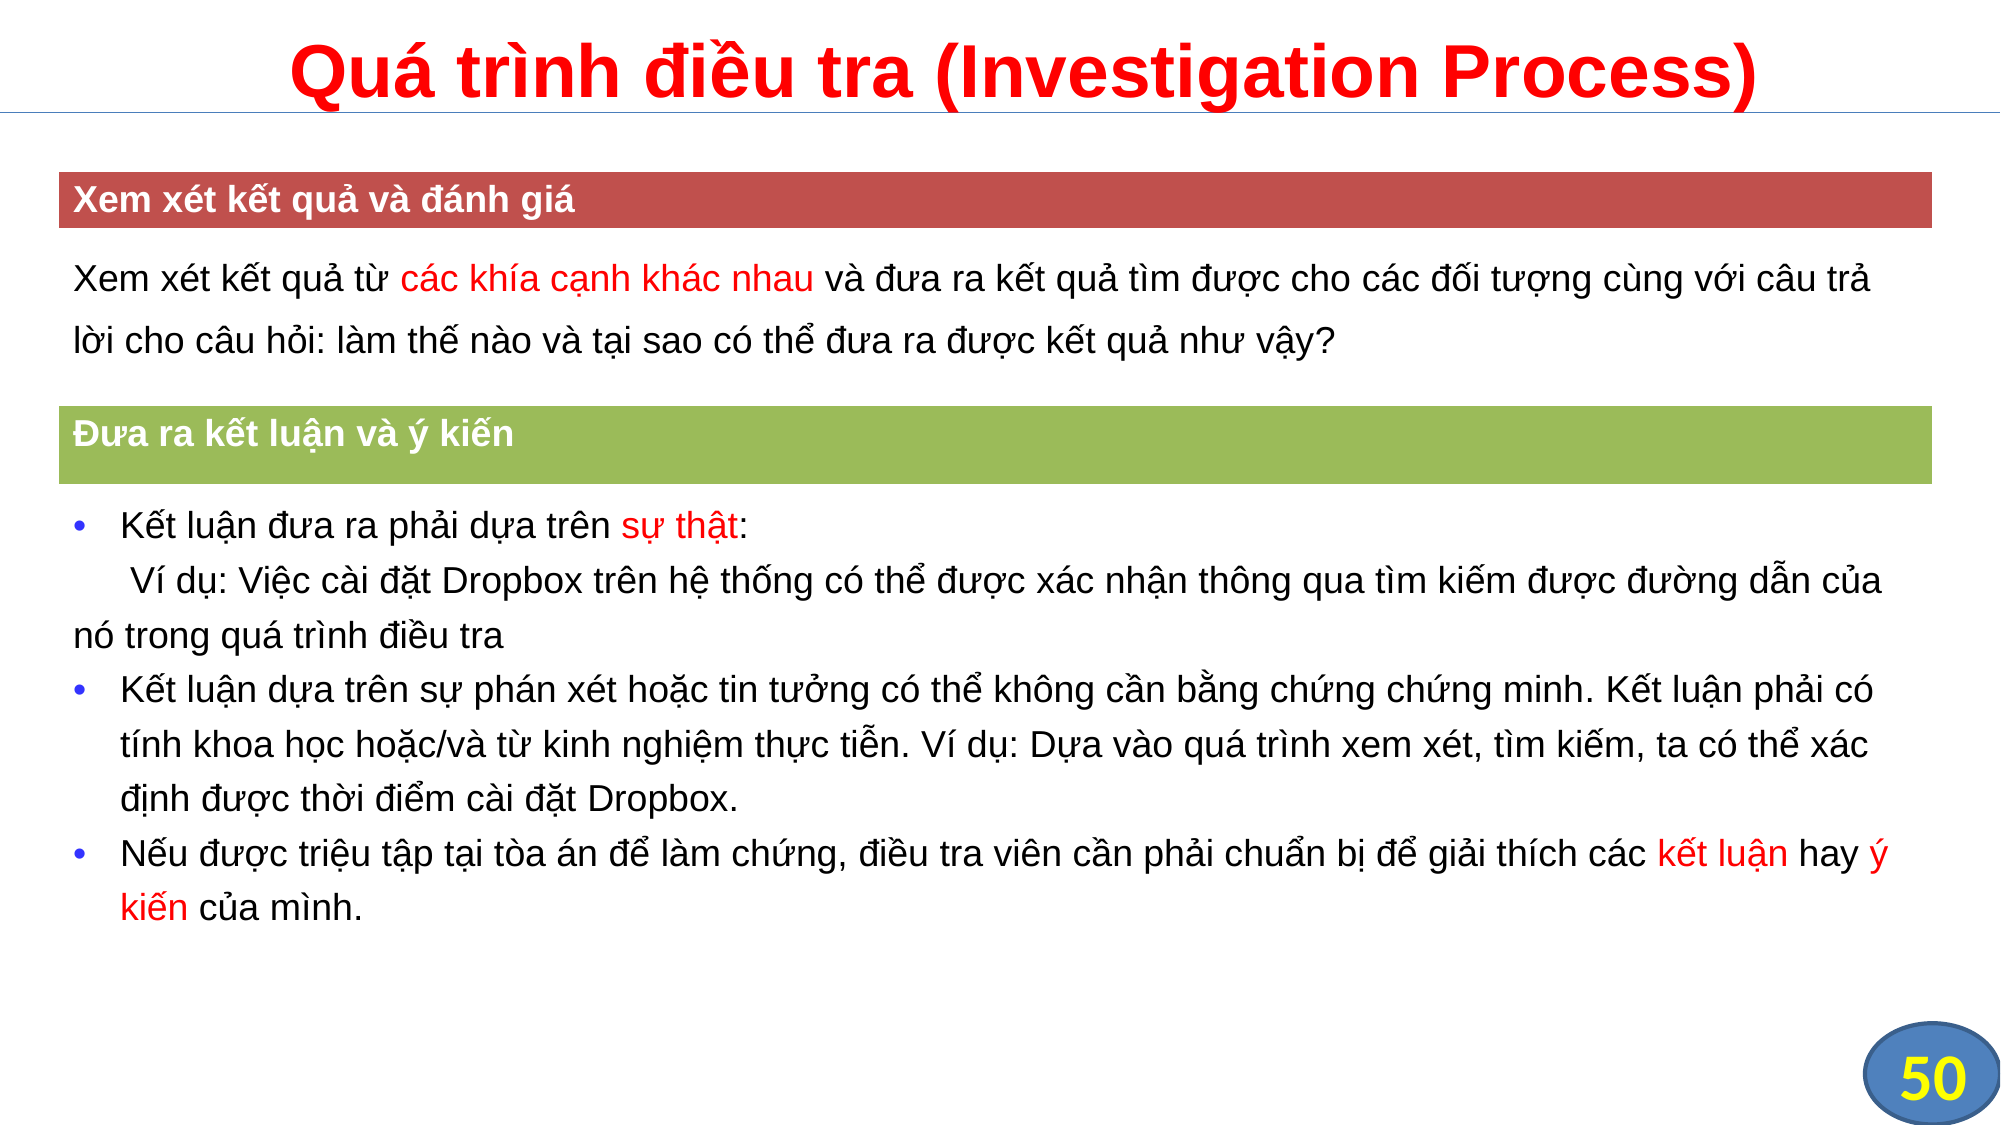

Quá trình điều tra (Investigation Process)
| Xem xét kết quả và đánh giá |
| --- |
| Xem xét kết quả từ các khía cạnh khác nhau và đưa ra kết quả tìm được cho các đối tượng cùng với câu trả lời cho câu hỏi: làm thế nào và tại sao có thể đưa ra được kết quả như vậy? |
| Đưa ra kết luận và ý kiến |
| --- |
| Kết luận đưa ra phải dựa trên sự thật: Ví dụ: Việc cài đặt Dropbox trên hệ thống có thể được xác nhận thông qua tìm kiếm được đường dẫn của nó trong quá trình điều tra Kết luận dựa trên sự phán xét hoặc tin tưởng có thể không cần bằng chứng chứng minh. Kết luận phải có tính khoa học hoặc/và từ kinh nghiệm thực tiễn. Ví dụ: Dựa vào quá trình xem xét, tìm kiếm, ta có thể xác định được thời điểm cài đặt Dropbox. Nếu được triệu tập tại tòa án để làm chứng, điều tra viên cần phải chuẩn bị để giải thích các kết luận hay ý kiến của mình. |
50